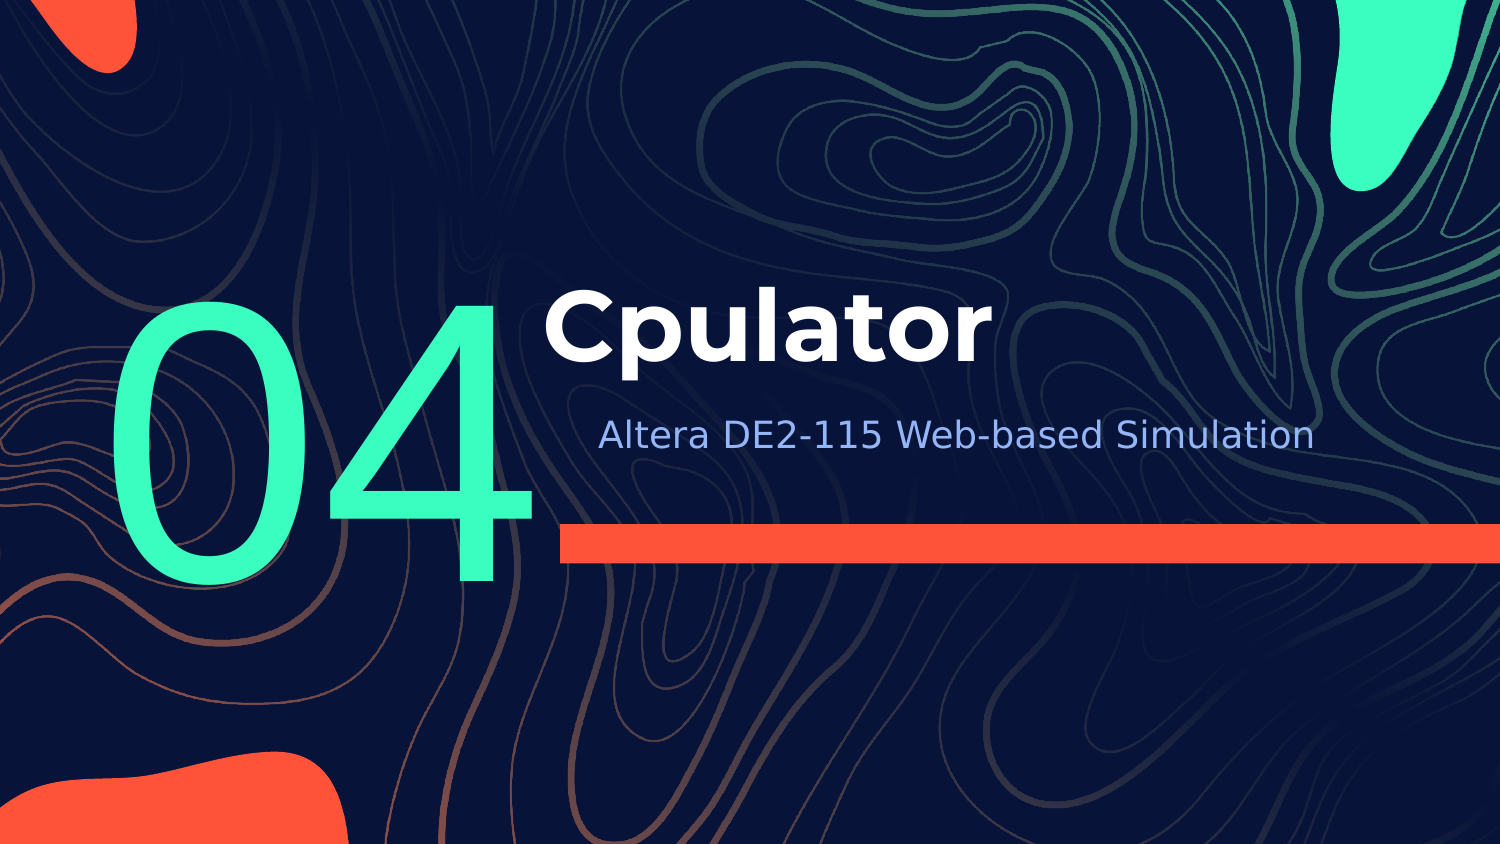

04
# Cpulator
Altera DE2-115 Web-based Simulation